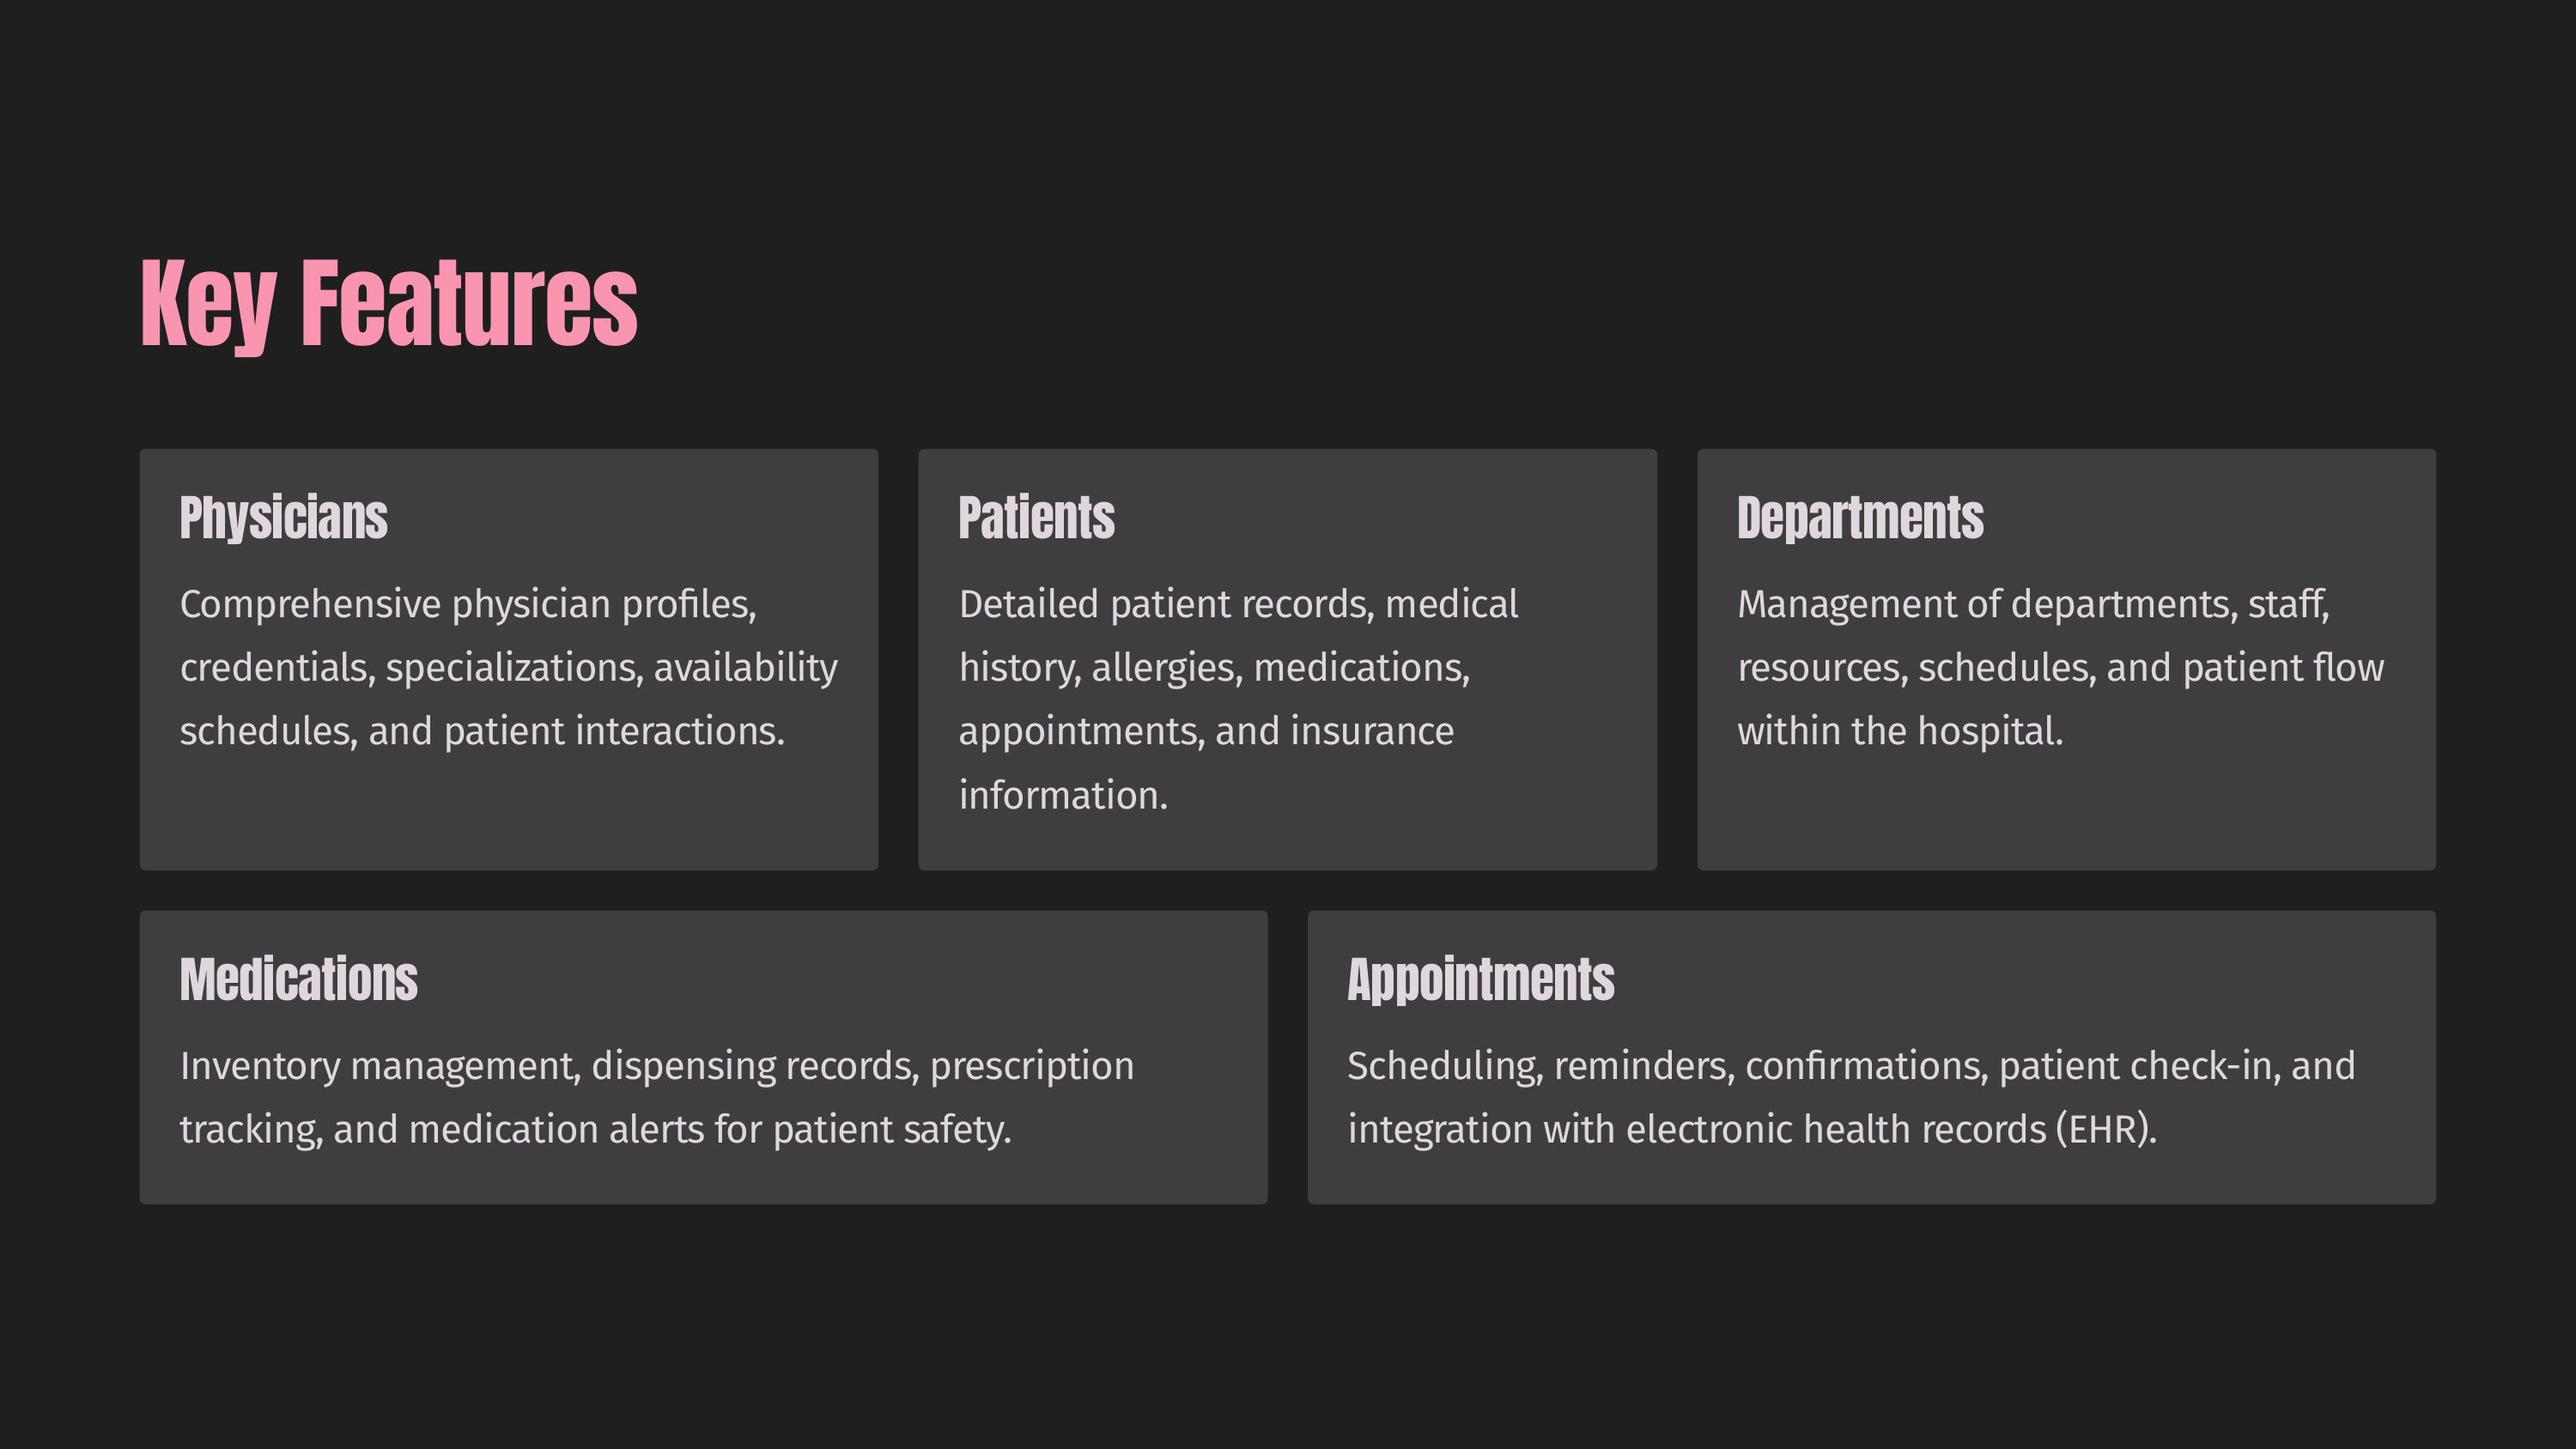

Key Features

Physicians
Patients
Departments
Comprehensive physician profiles, credentials, specializations, availability schedules, and patient interactions.
Detailed patient records, medical history, allergies, medications, appointments, and insurance information.
Management of departments, staff, resources, schedules, and patient flow within the hospital.

Medications
Appointments
Inventory management, dispensing records, prescription tracking, and medication alerts for patient safety.
Scheduling, reminders, confirmations, patient check-in, and integration with electronic health records (EHR).